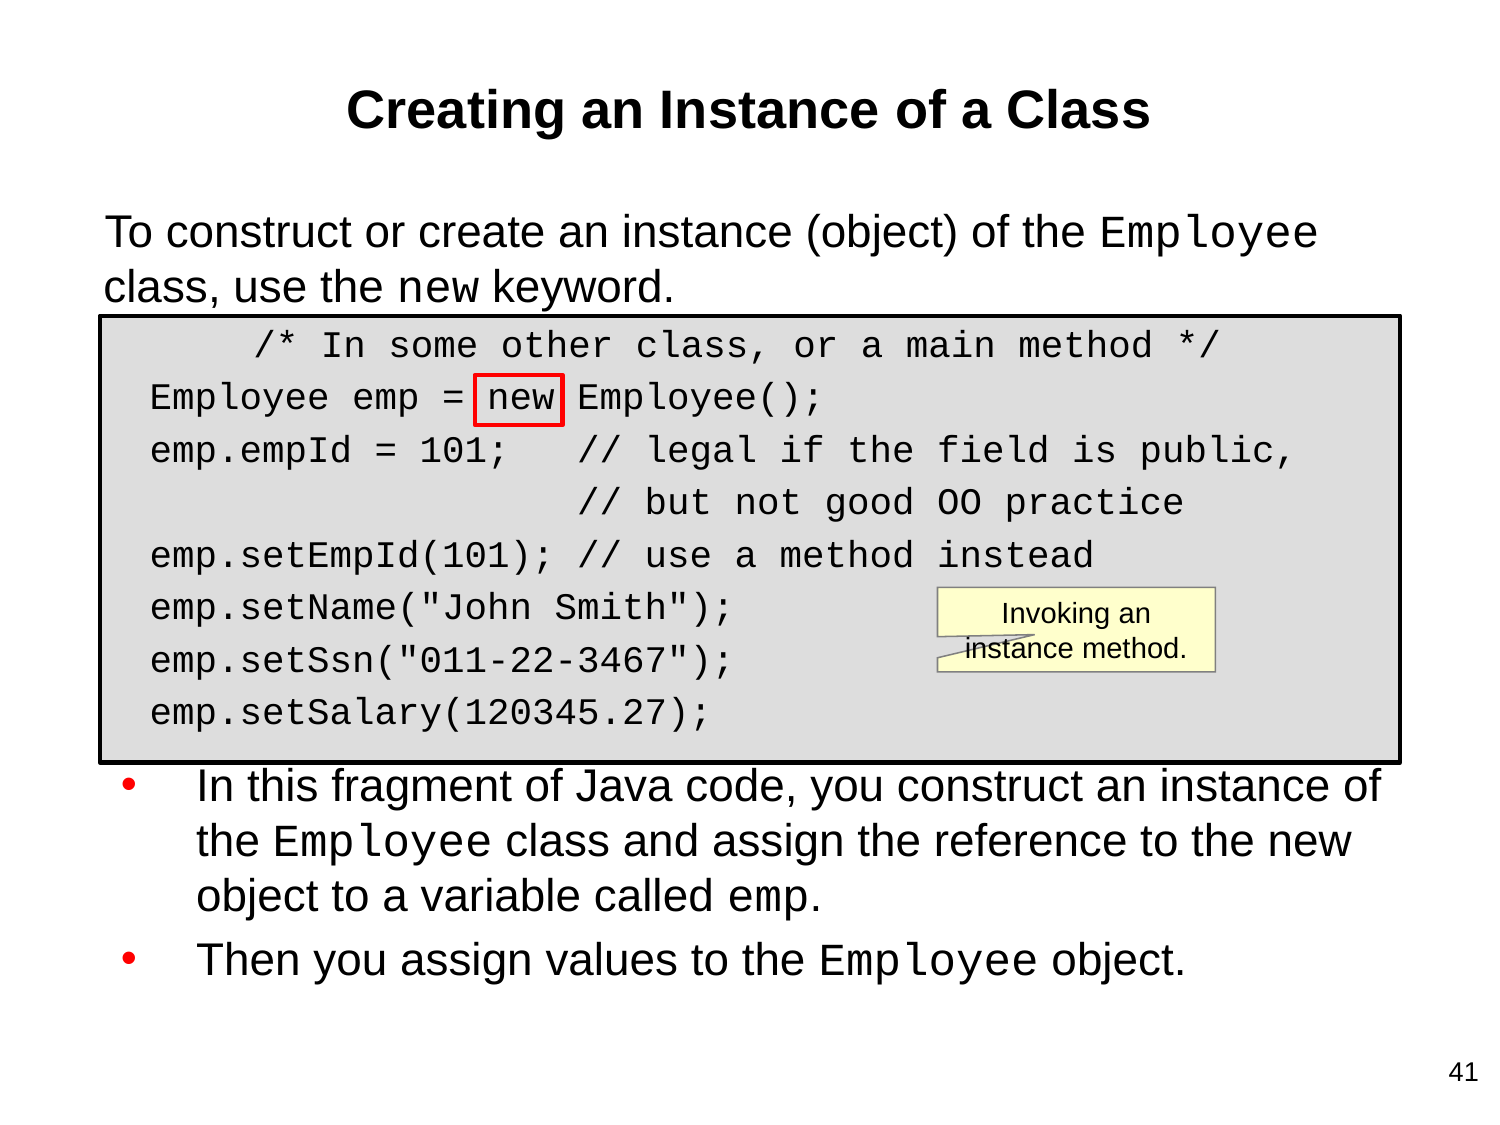

# Creating an Instance of a Class
To construct or create an instance (object) of the Employee class, use the new keyword.
	/* In some other class, or a main method */
  Employee emp = new Employee();
  emp.empId = 101;   // legal if the field is public,
                     // but not good OO practice
  emp.setEmpId(101); // use a method instead
  emp.setName("John Smith");
  emp.setSsn("011-22-3467");
  emp.setSalary(120345.27);

In this fragment of Java code, you construct an instance of the Employee class and assign the reference to the new object to a variable called emp.
Then you assign values to the Employee object.

Invoking an instance method.
41